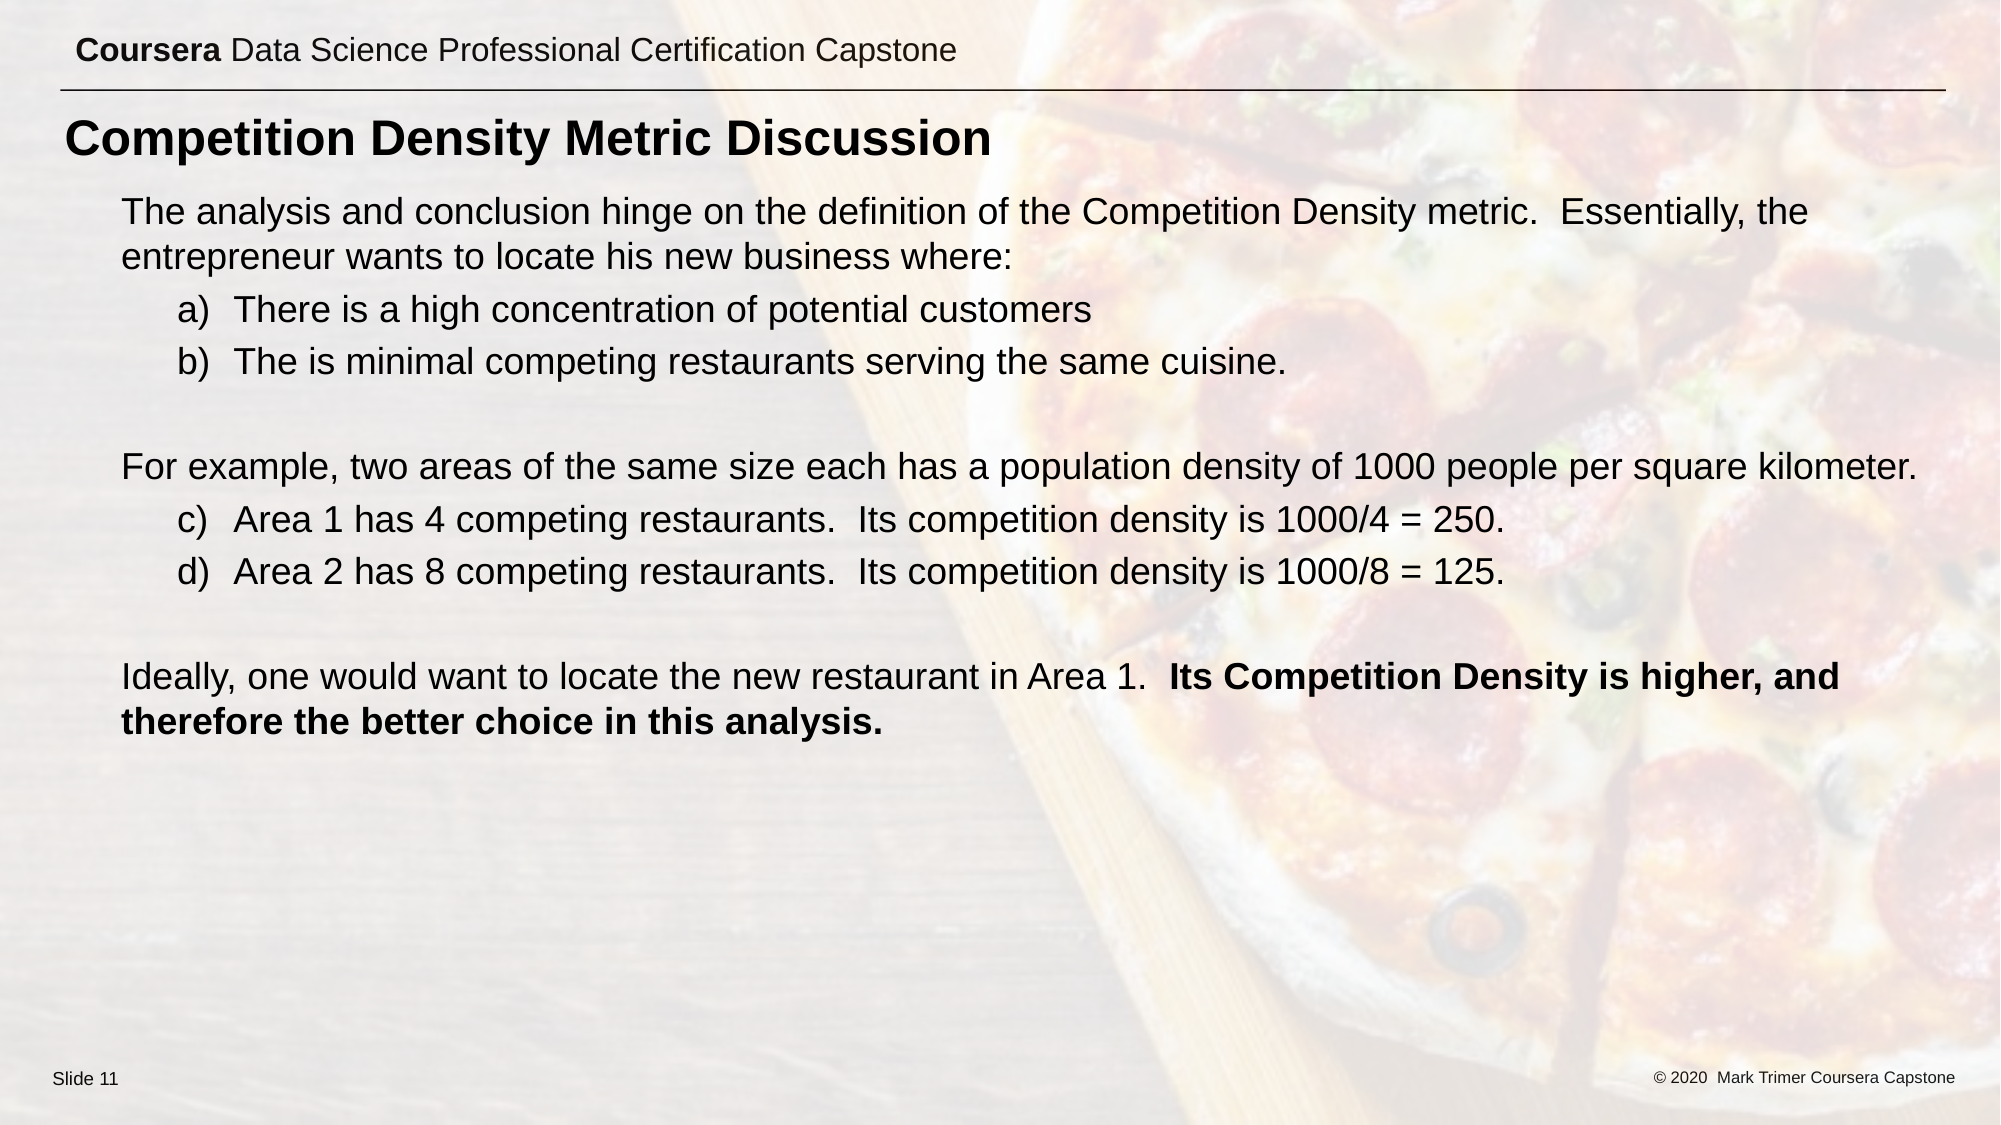

# Competition Density Metric Discussion
The analysis and conclusion hinge on the definition of the Competition Density metric.  Essentially, the entrepreneur wants to locate his new business where:
There is a high concentration of potential customers
The is minimal competing restaurants serving the same cuisine.

For example, two areas of the same size each has a population density of 1000 people per square kilometer.
Area 1 has 4 competing restaurants.  Its competition density is 1000/4 = 250.
Area 2 has 8 competing restaurants.  Its competition density is 1000/8 = 125.

Ideally, one would want to locate the new restaurant in Area 1.  Its Competition Density is higher, and therefore the better choice in this analysis.